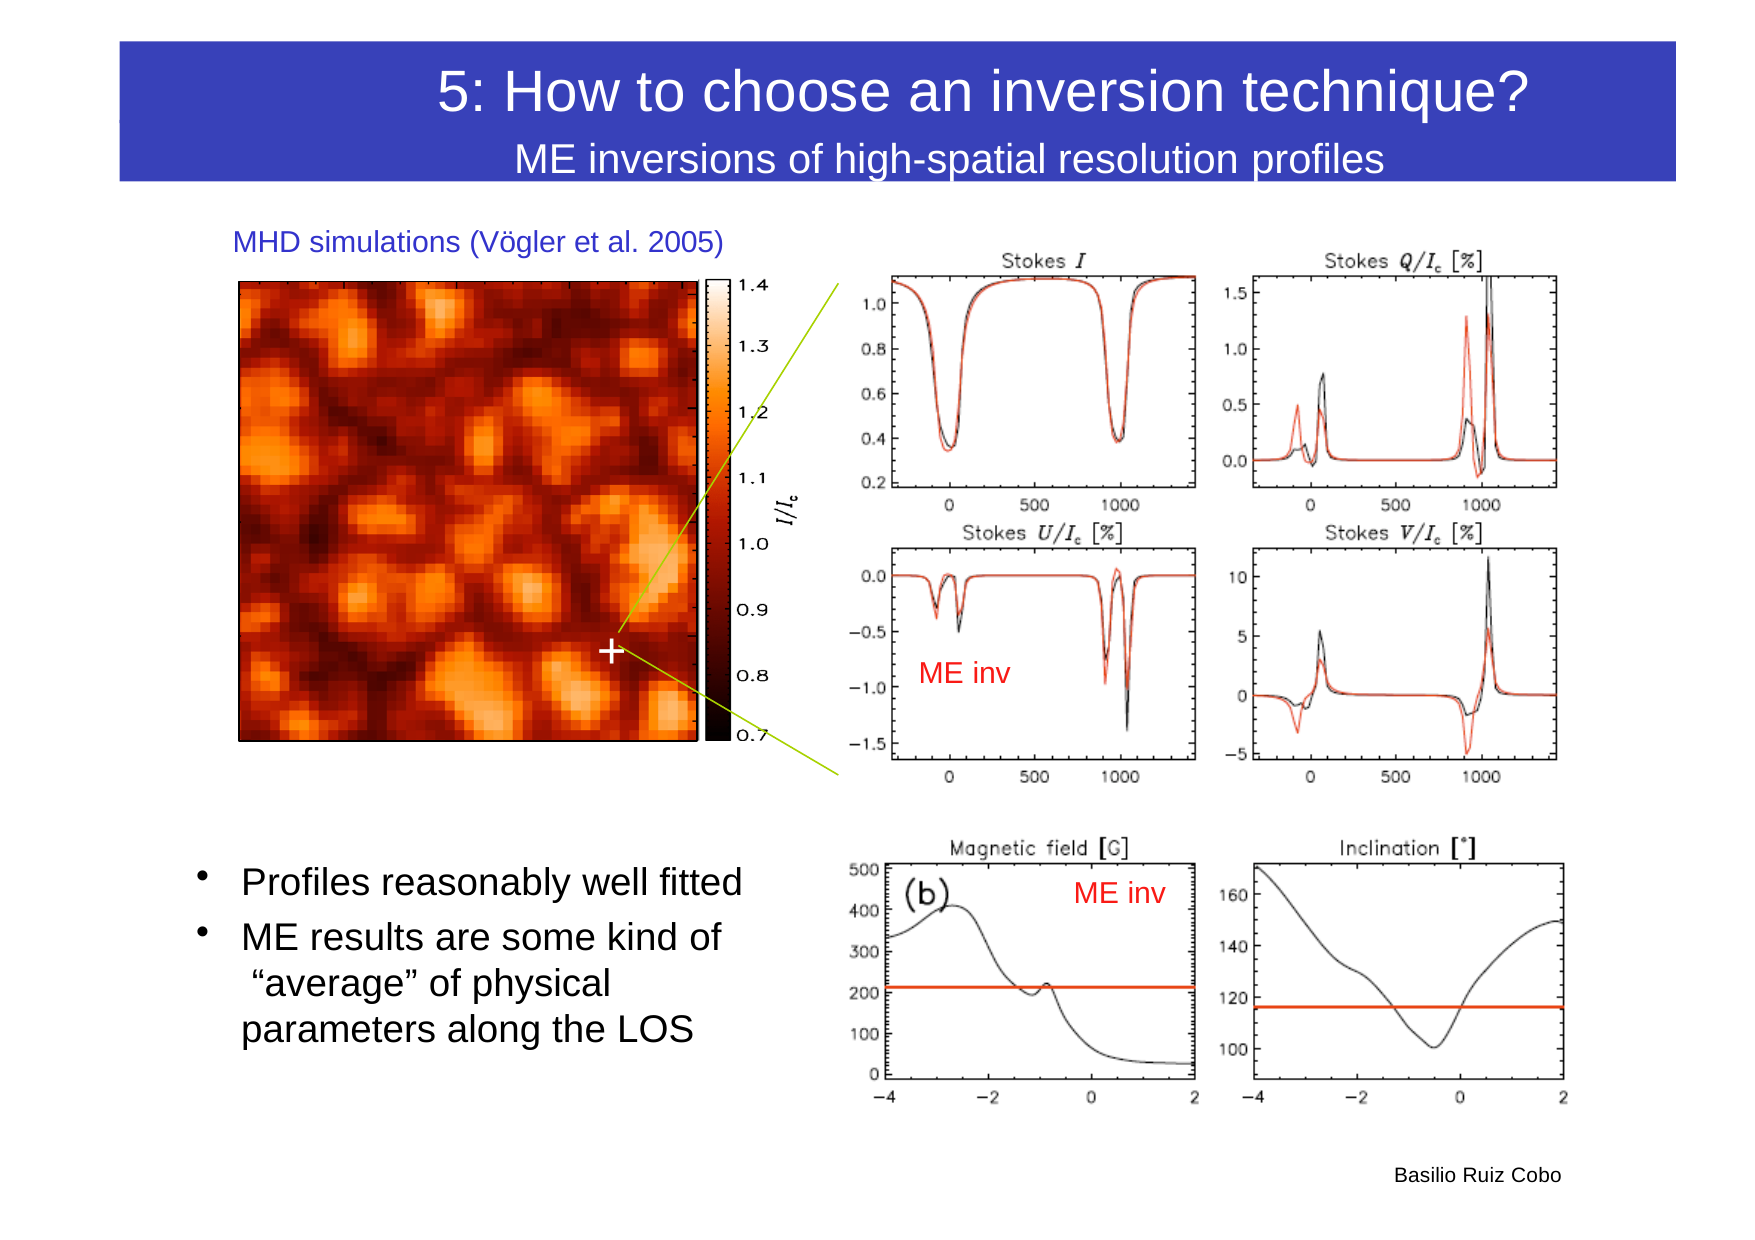

5: How to choose an inversion technique?
              ME inversions of high-spatial resolution profiles
MHD simulations (Vögler et al. 2005)

+

ME inv

Profiles reasonably well fitted
ME results are some kind of  “average” of physical  parameters along the LOS
ME inv
Basilio Ruiz Cobo